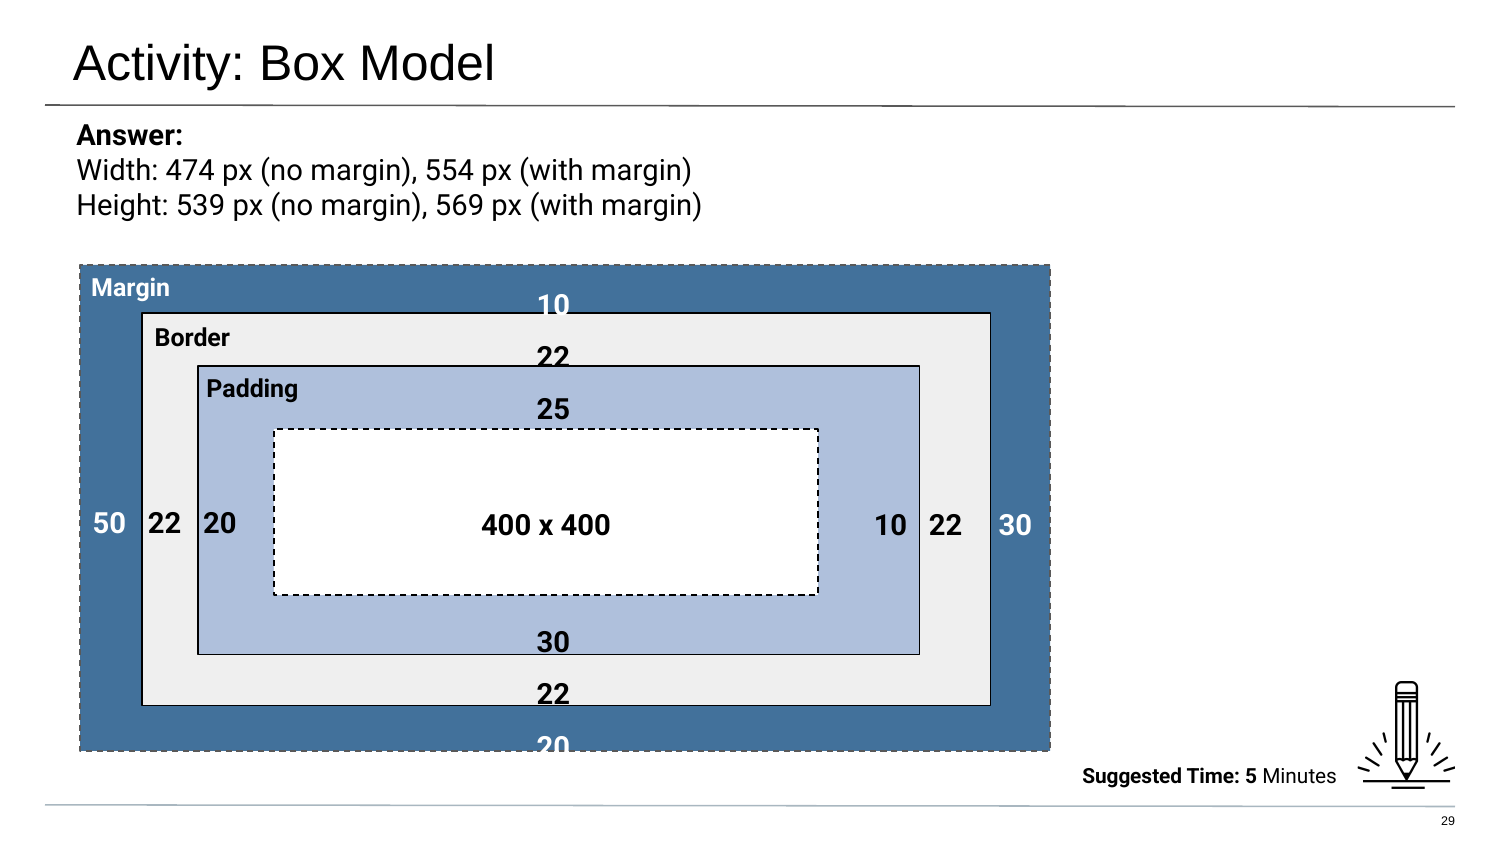

# Activity: Box Model
Answer:
Width: 474 px (no margin), 554 px (with margin)
Height: 539 px (no margin), 569 px (with margin)

Margin
10
22
25

Border

Padding

400 x 400
50   22   20
10   22     30
30
22
20

Suggested Time: 5 Minutes